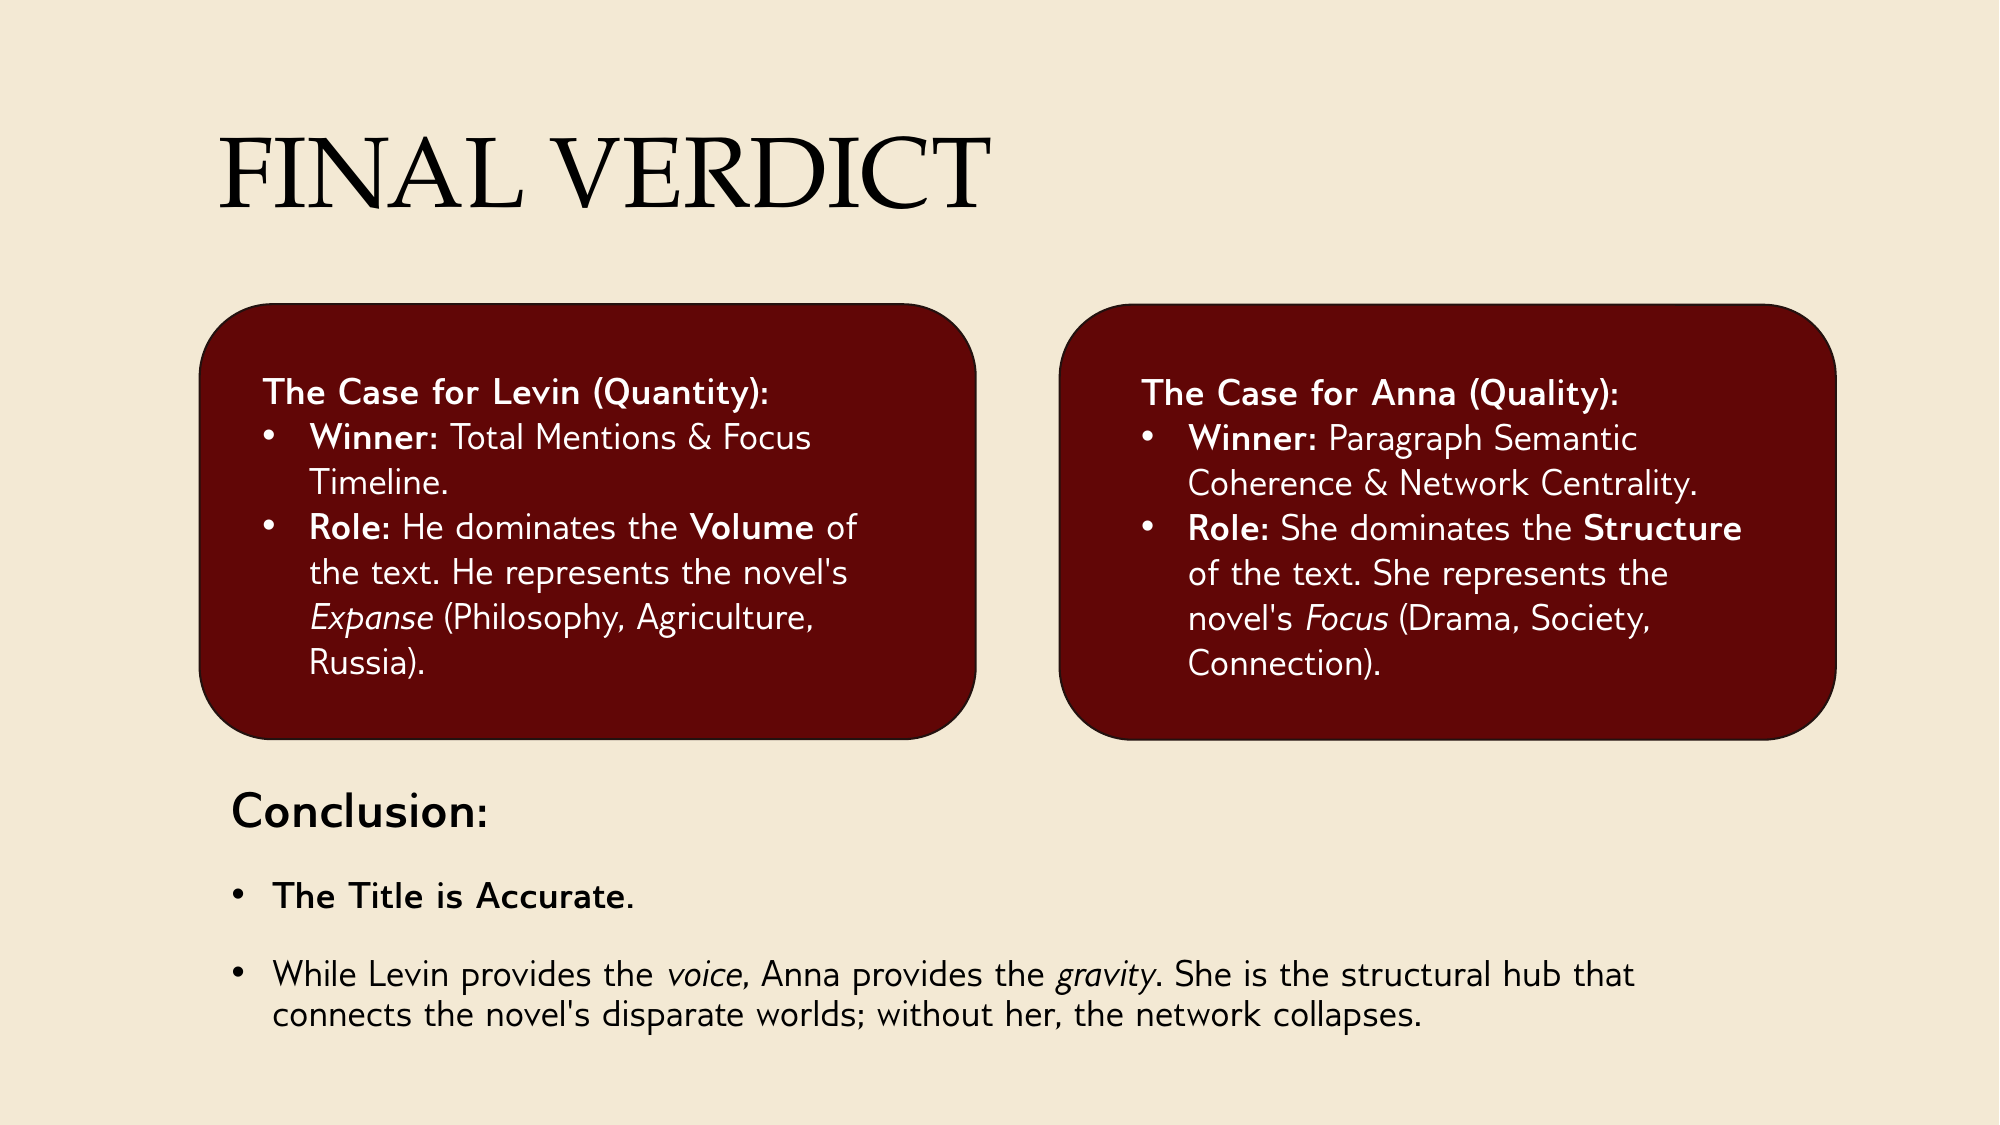

FINAL VERDICT

The Case for Levin (Quantity):
Winner: Total Mentions & Focus Timeline.
Role: He dominates the Volume of the text. He represents the novel's Expanse (Philosophy, Agriculture, Russia).

The Case for Anna (Quality):
Winner: Paragraph Semantic Coherence & Network Centrality.
Role: She dominates the Structure of the text. She represents the novel's Focus (Drama, Society, Connection).

Conclusion:
The Title is Accurate.
While Levin provides the voice, Anna provides the gravity. She is the structural hub that connects the novel's disparate worlds; without her, the network collapses.